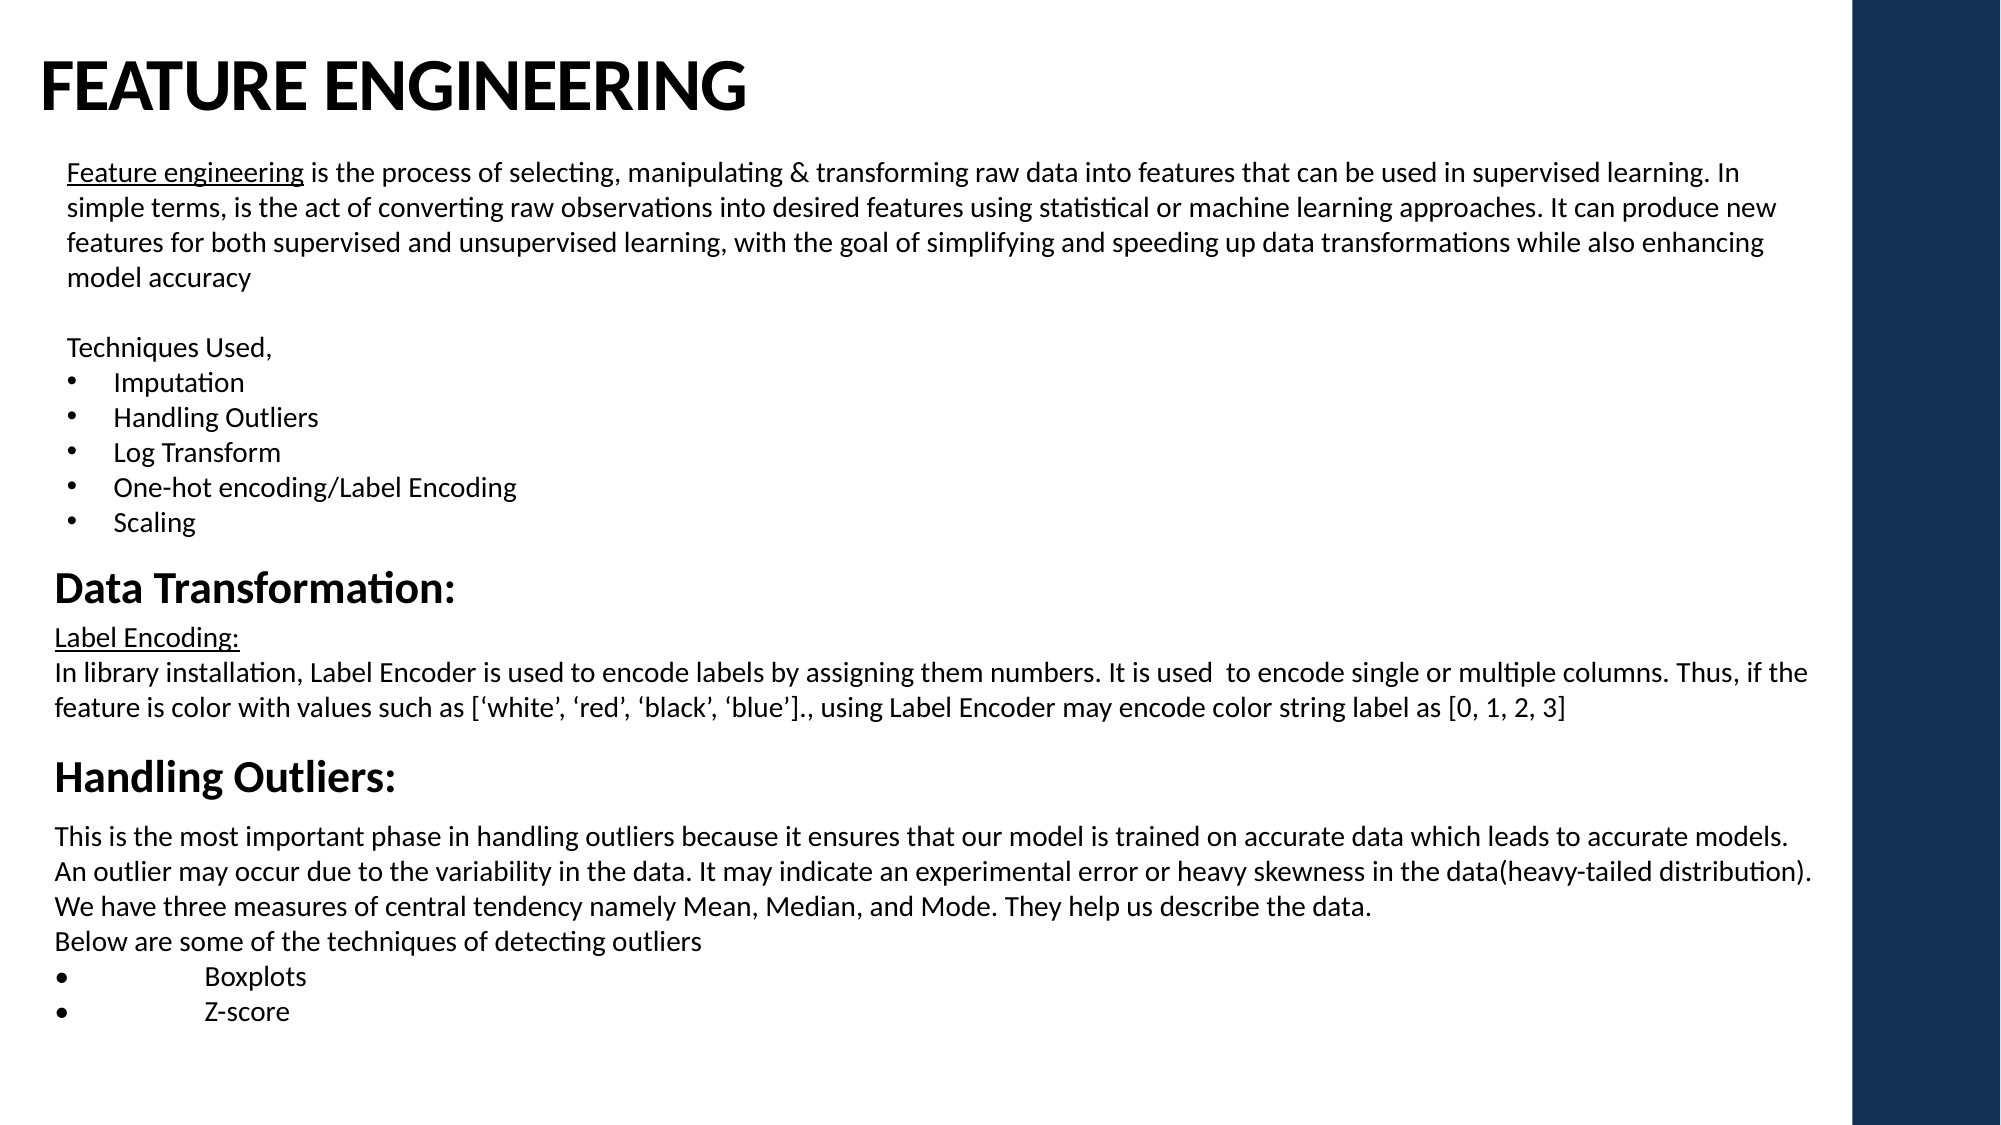

# FEATURE ENGINEERING
Feature engineering is the process of selecting, manipulating & transforming raw data into features that can be used in supervised learning. In simple terms, is the act of converting raw observations into desired features using statistical or machine learning approaches. It can produce new features for both supervised and unsupervised learning, with the goal of simplifying and speeding up data transformations while also enhancing model accuracy

Techniques Used,
Imputation
Handling Outliers
Log Transform
One-hot encoding/Label Encoding
Scaling
Data Transformation:
Label Encoding:
In library installation, Label Encoder is used to encode labels by assigning them numbers. It is used  to encode single or multiple columns. Thus, if the feature is color with values such as [‘white’, ‘red’, ‘black’, ‘blue’]., using Label Encoder may encode color string label as [0, 1, 2, 3]
Handling Outliers:
This is the most important phase in handling outliers because it ensures that our model is trained on accurate data which leads to accurate models. An outlier may occur due to the variability in the data. It may indicate an experimental error or heavy skewness in the data(heavy-tailed distribution). We have three measures of central tendency namely Mean, Median, and Mode. They help us describe the data.
Below are some of the techniques of detecting outliers
•	Boxplots
•	Z-score